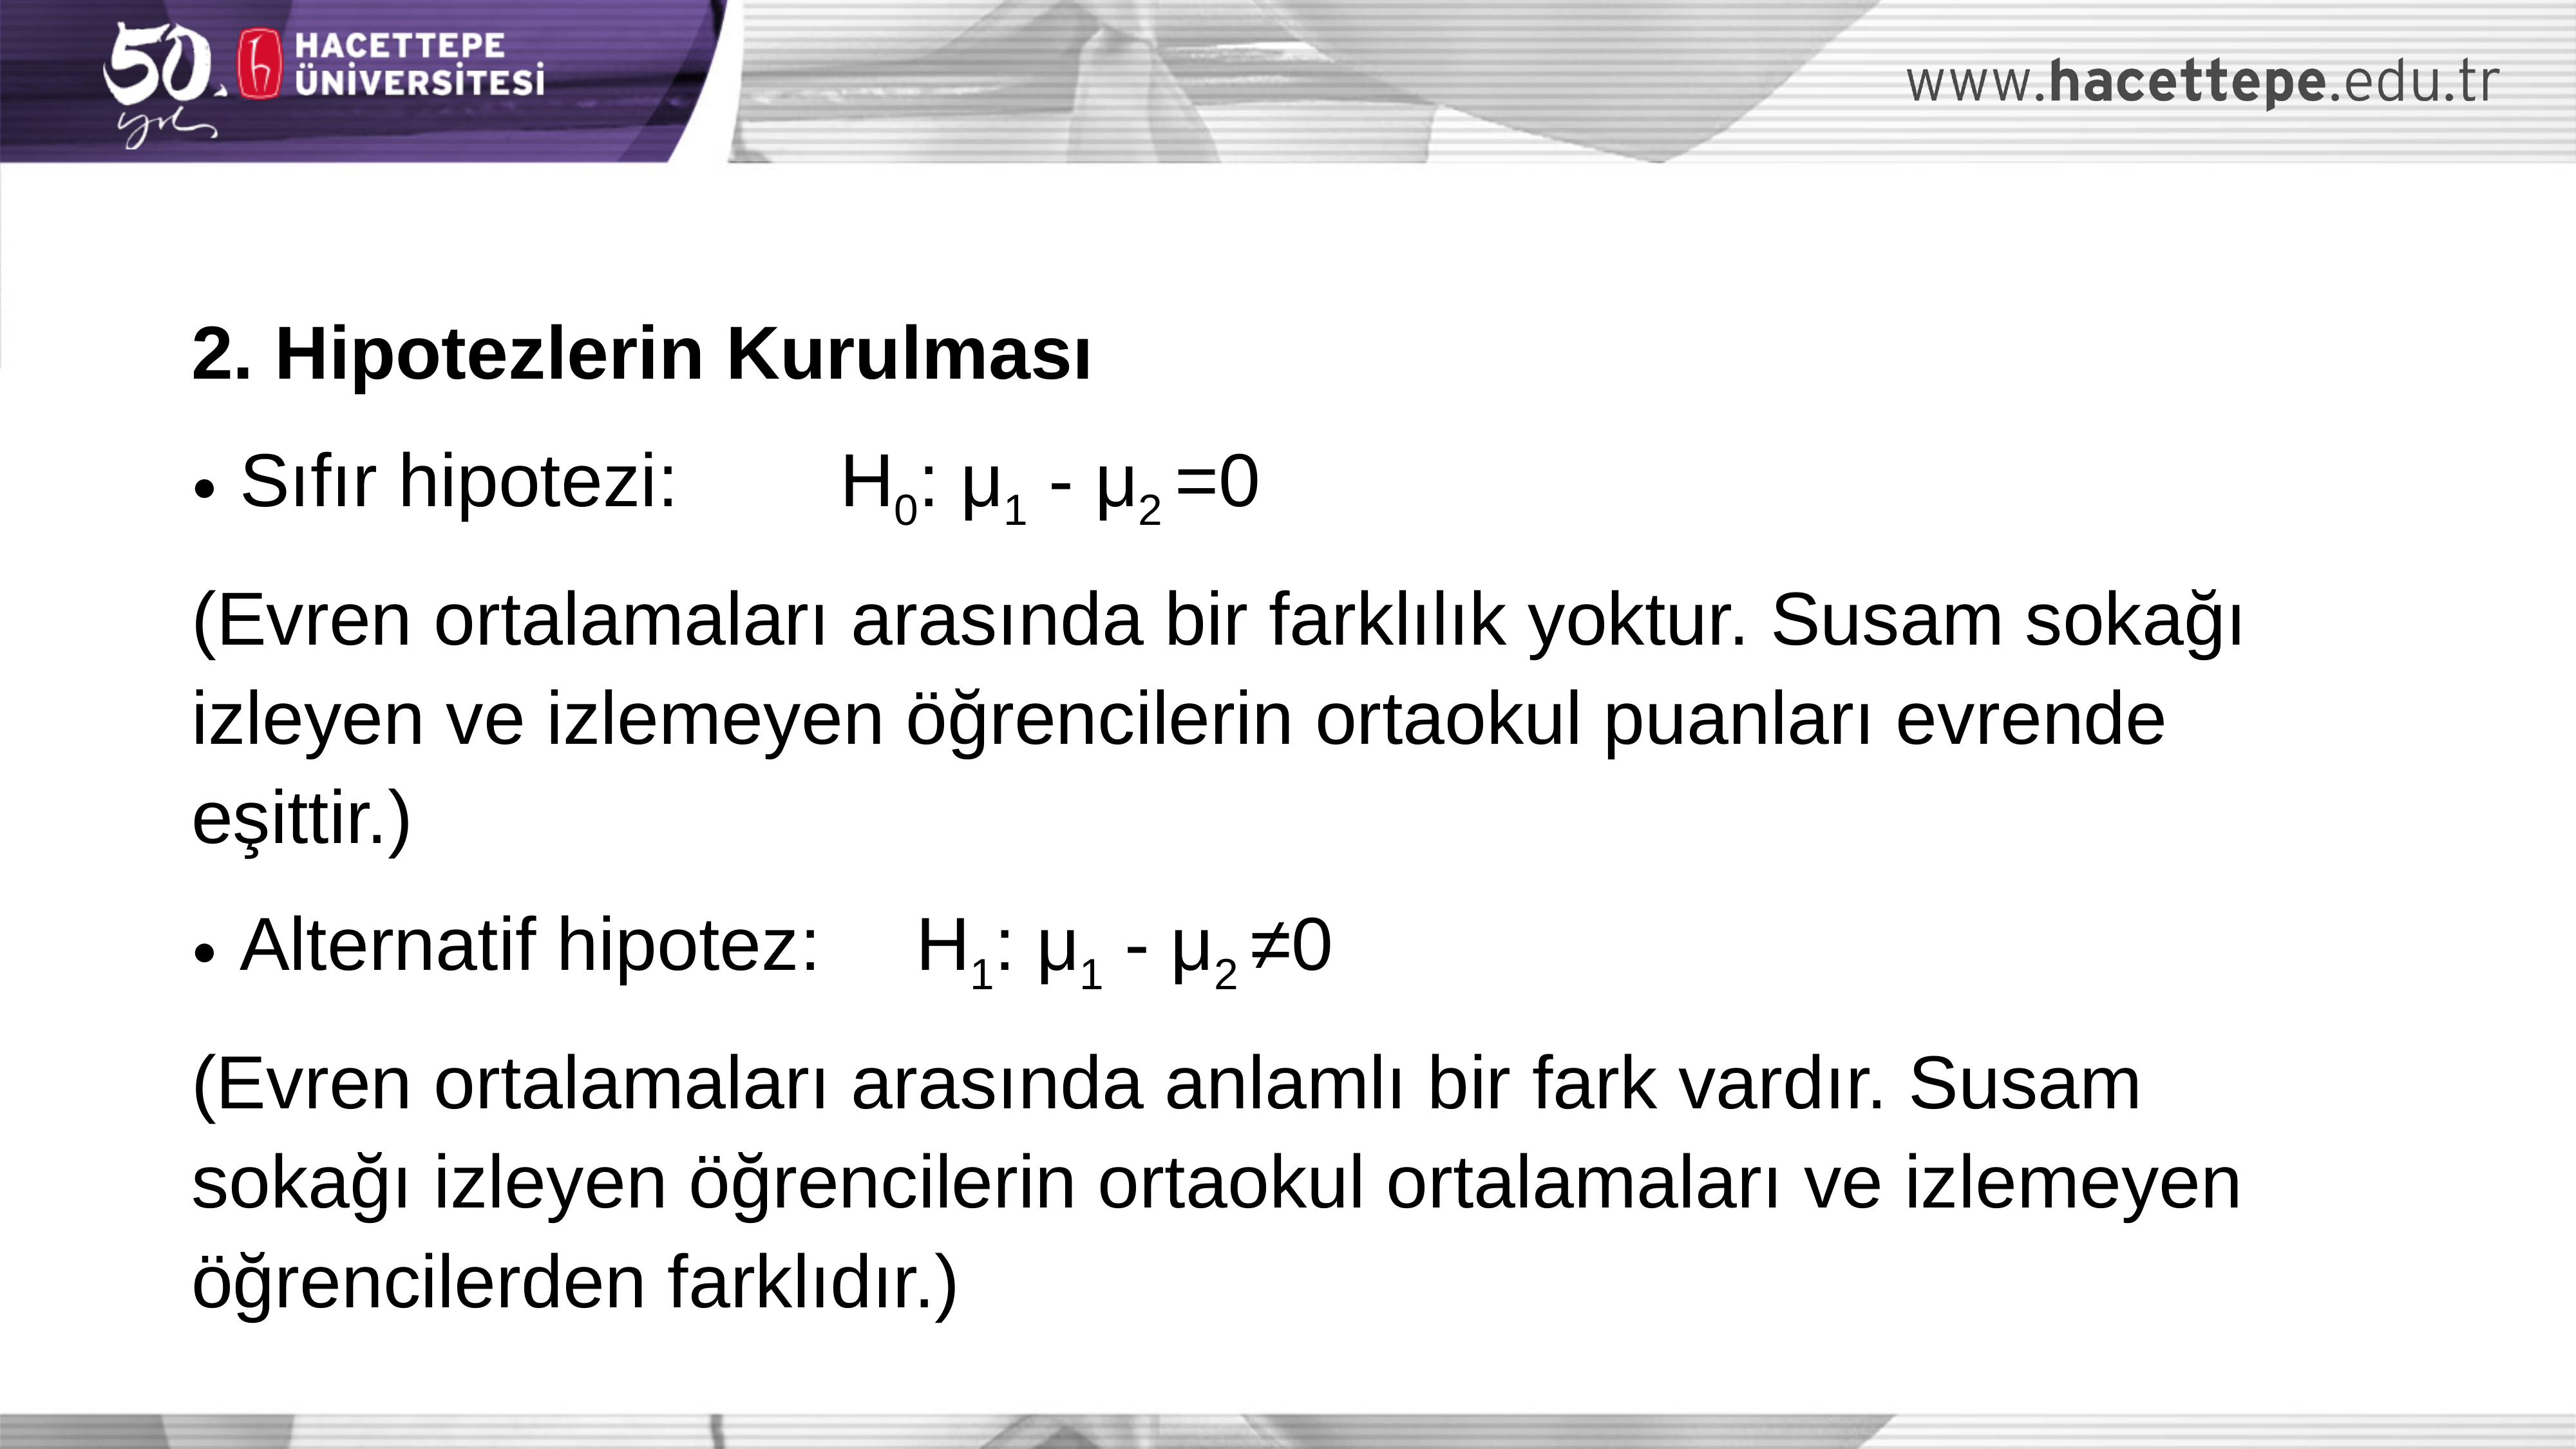

2. Hipotezlerin Kurulması
Sıfır hipotezi: 		 H0: μ1 - μ2 =0
(Evren ortalamaları arasında bir farklılık yoktur. Susam sokağı izleyen ve izlemeyen öğrencilerin ortaokul puanları evrende eşittir.)
Alternatif hipotez: 	H1: μ1 - μ2 ≠0
(Evren ortalamaları arasında anlamlı bir fark vardır. Susam sokağı izleyen öğrencilerin ortaokul ortalamaları ve izlemeyen öğrencilerden farklıdır.)